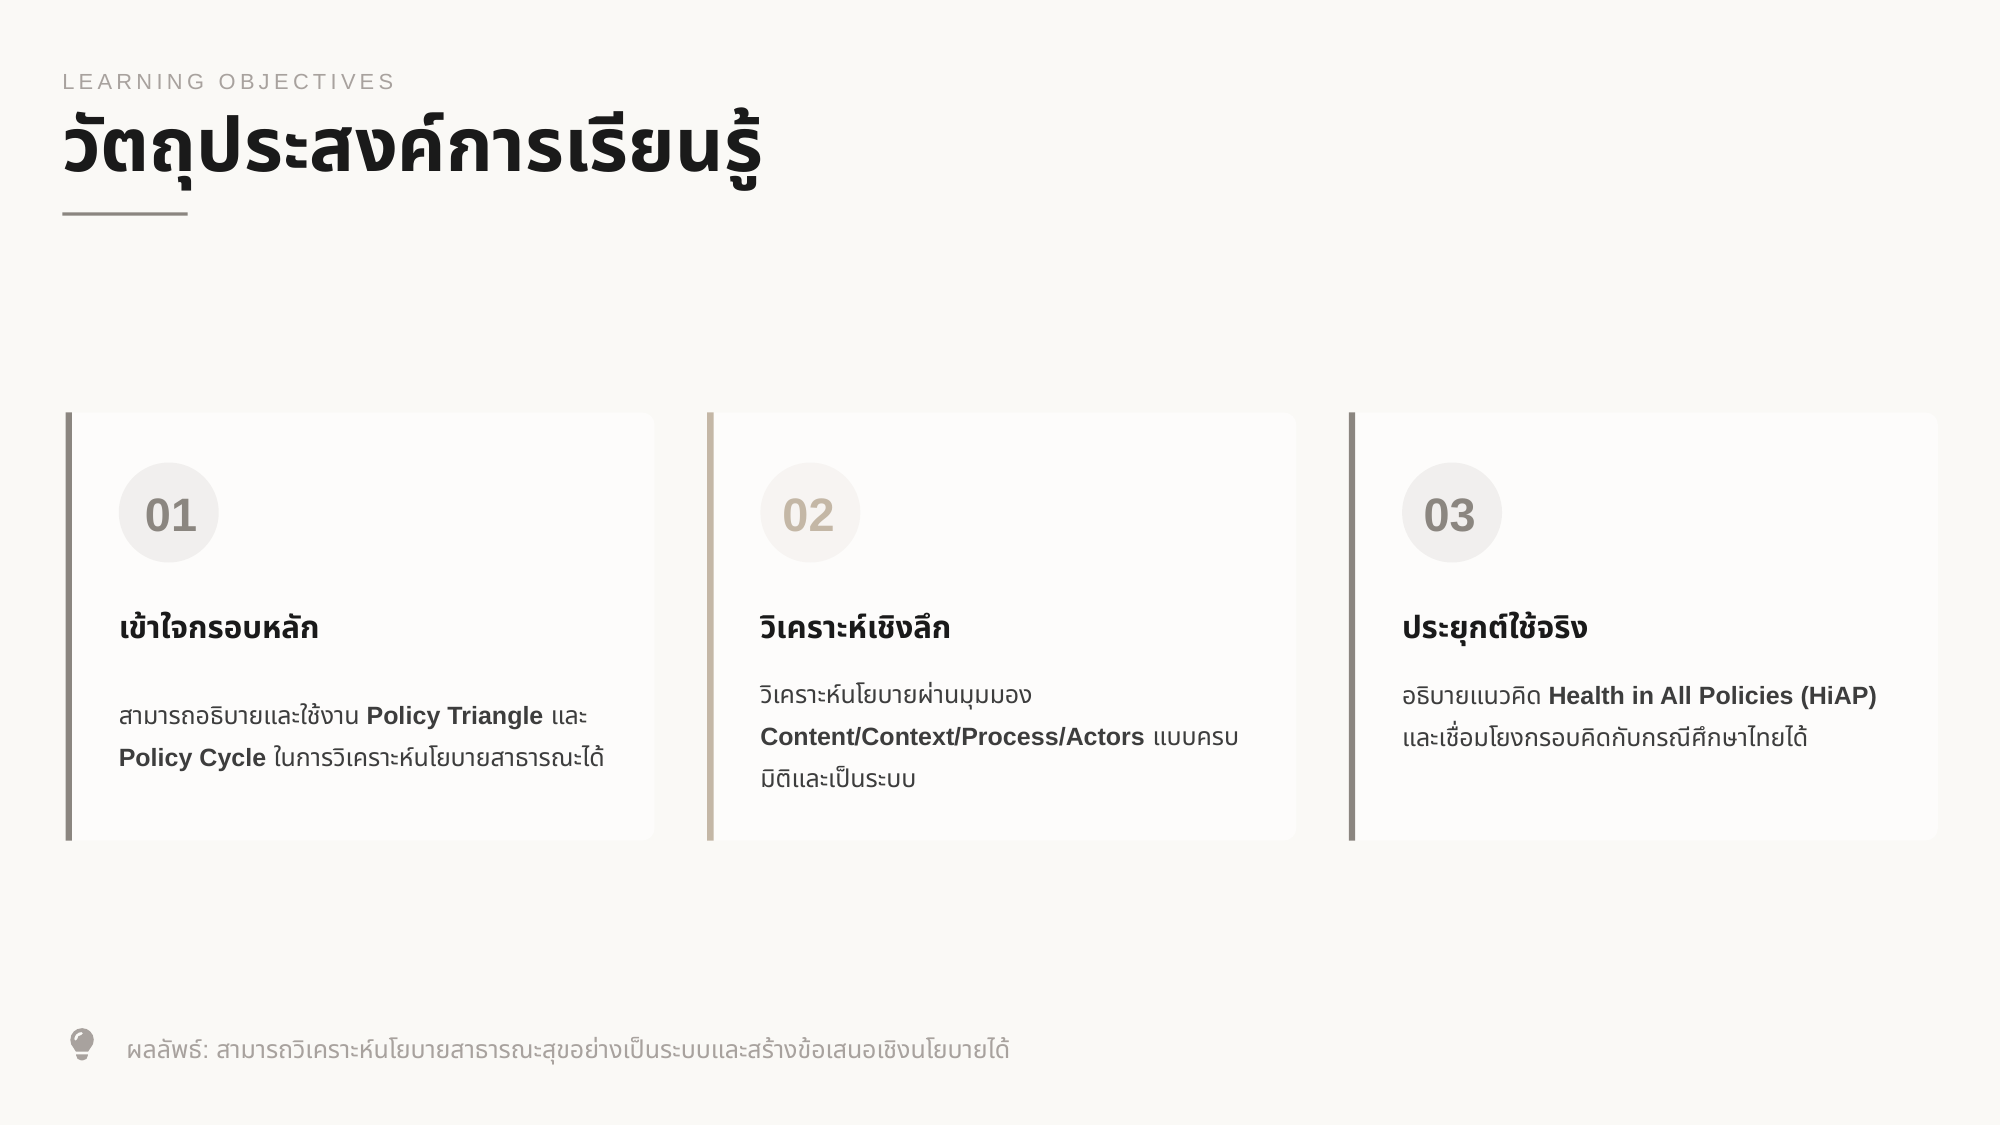

LEARNING OBJECTIVES
วัตถุประสงค์การเรียนรู้

01
02
03
เข้าใจกรอบหลัก
วิเคราะห์เชิงลึก
ประยุกต์ใช้จริง
สามารถอธิบายและใช้งาน Policy Triangle และ Policy Cycle ในการวิเคราะห์นโยบายสาธารณะได้
วิเคราะห์นโยบายผ่านมุมมอง Content/Context/Process/Actors แบบครบมิติและเป็นระบบ
อธิบายแนวคิด Health in All Policies (HiAP) และเชื่อมโยงกรอบคิดกับกรณีศึกษาไทยได้
ผลลัพธ์: สามารถวิเคราะห์นโยบายสาธารณะสุขอย่างเป็นระบบและสร้างข้อเสนอเชิงนโยบายได้